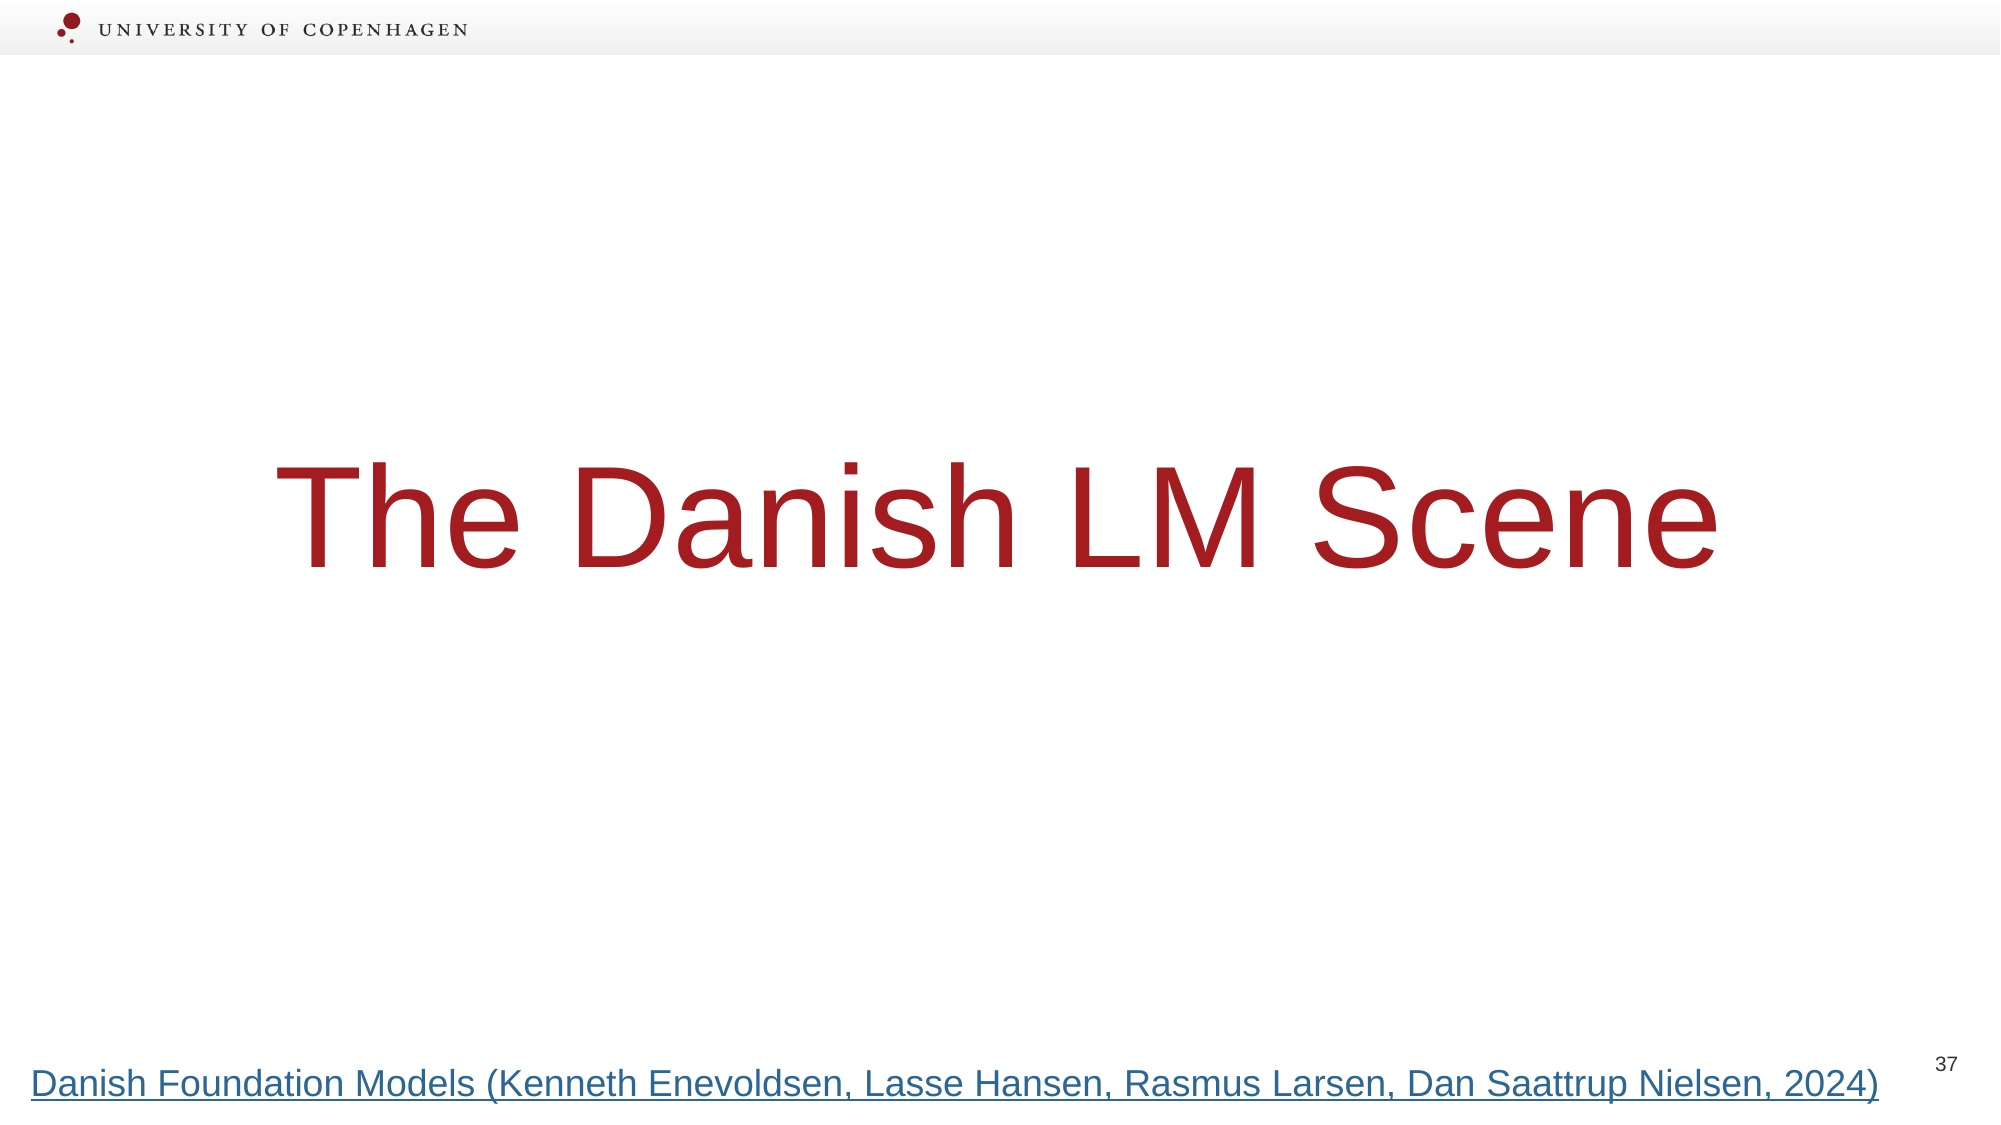

# The Danish LM Scene
37
Danish Foundation Models (Kenneth Enevoldsen, Lasse Hansen, Rasmus Larsen, Dan Saattrup Nielsen, 2024)